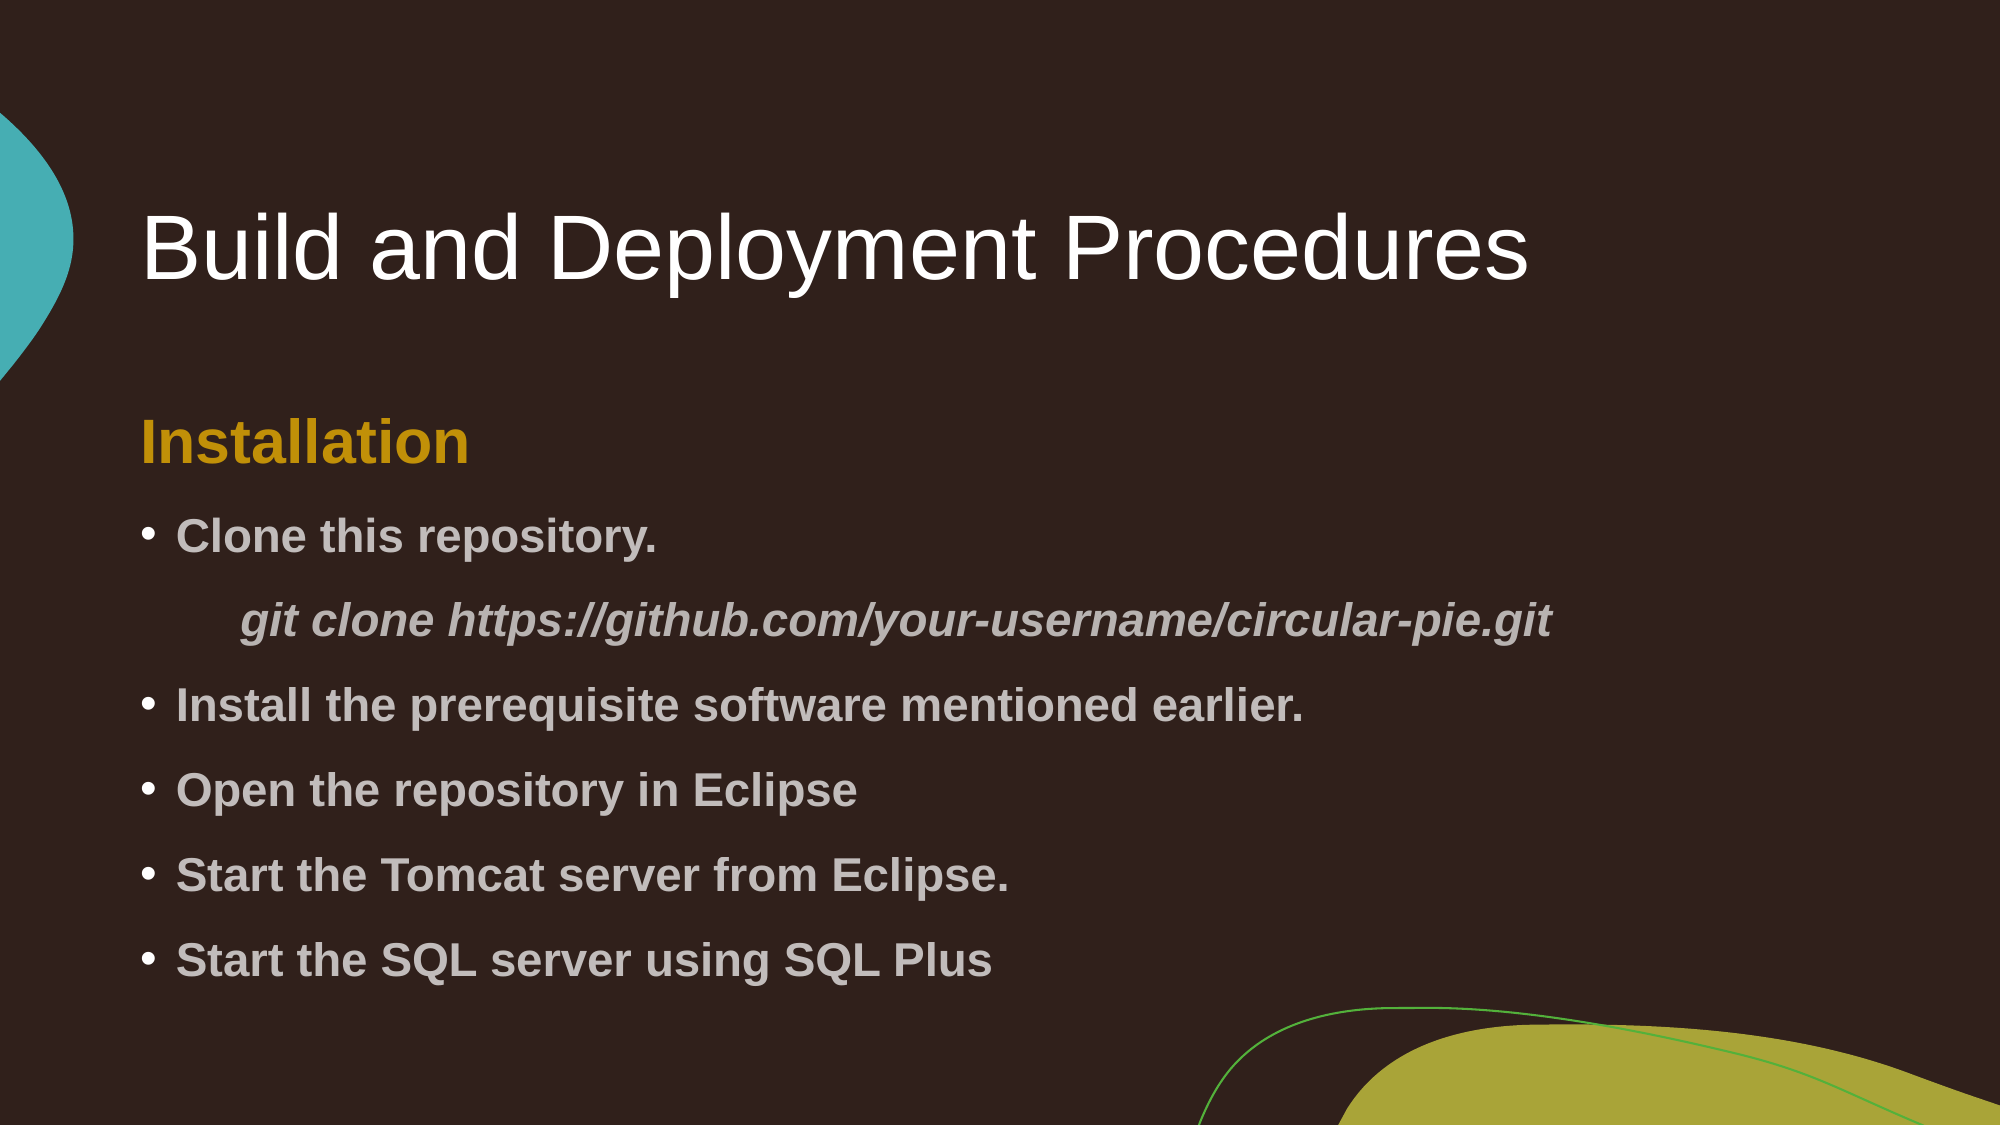

# Build and Deployment Procedures
Installation
Clone this repository.
	git clone https://github.com/your-username/circular-pie.git
Install the prerequisite software mentioned earlier.
Open the repository in Eclipse
Start the Tomcat server from Eclipse.
Start the SQL server using SQL Plus